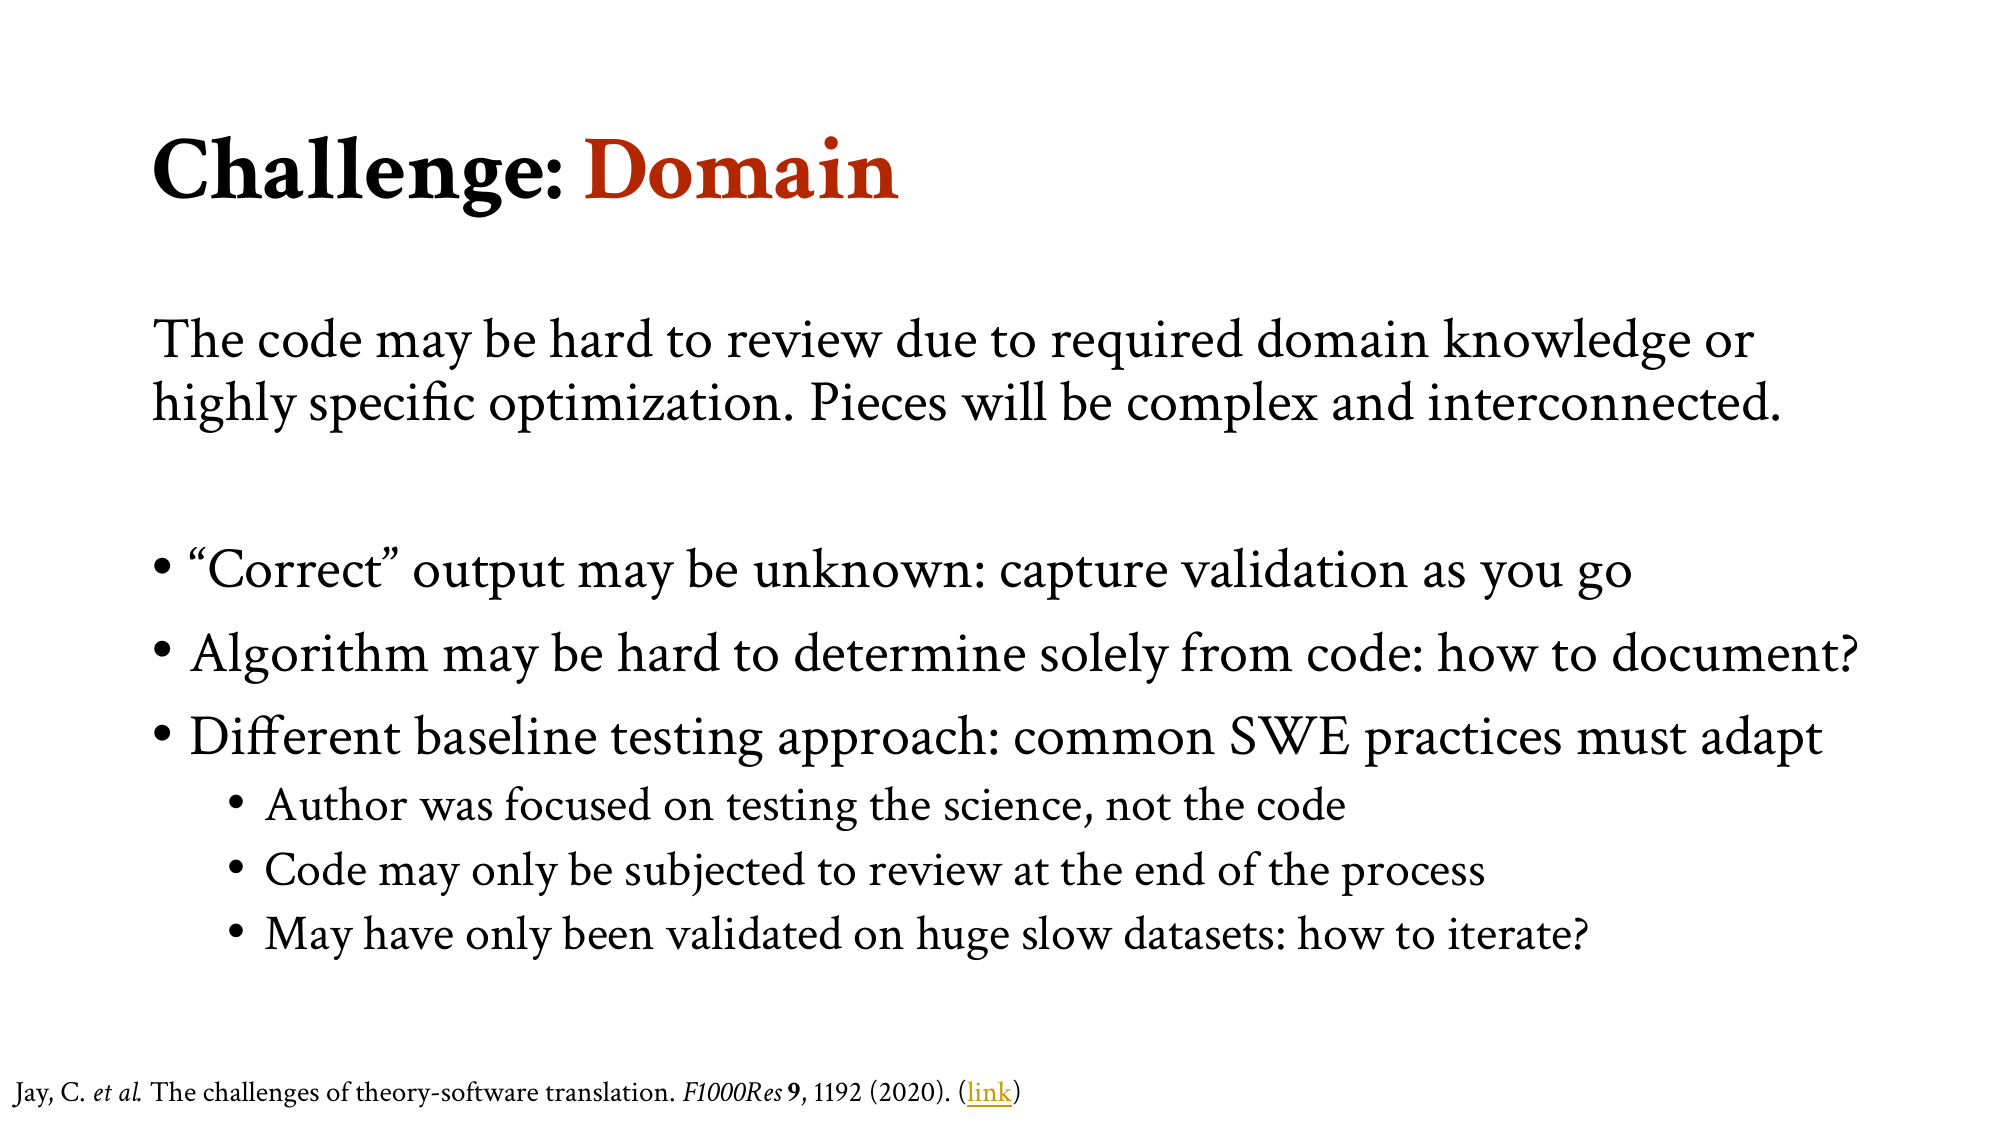

# Challenge: Domain
The code may be hard to review due to required domain knowledge or highly specific optimization. Pieces will be complex and interconnected.

“Correct” output may be unknown: capture validation as you go
Algorithm may be hard to determine solely from code: how to document?
Different baseline testing approach: common SWE practices must adapt
Author was focused on testing the science, not the code
Code may only be subjected to review at the end of the process
May have only been validated on huge slow datasets: how to iterate?
Jay, C. et al. The challenges of theory-software translation. F1000Res 9, 1192 (2020). (link)